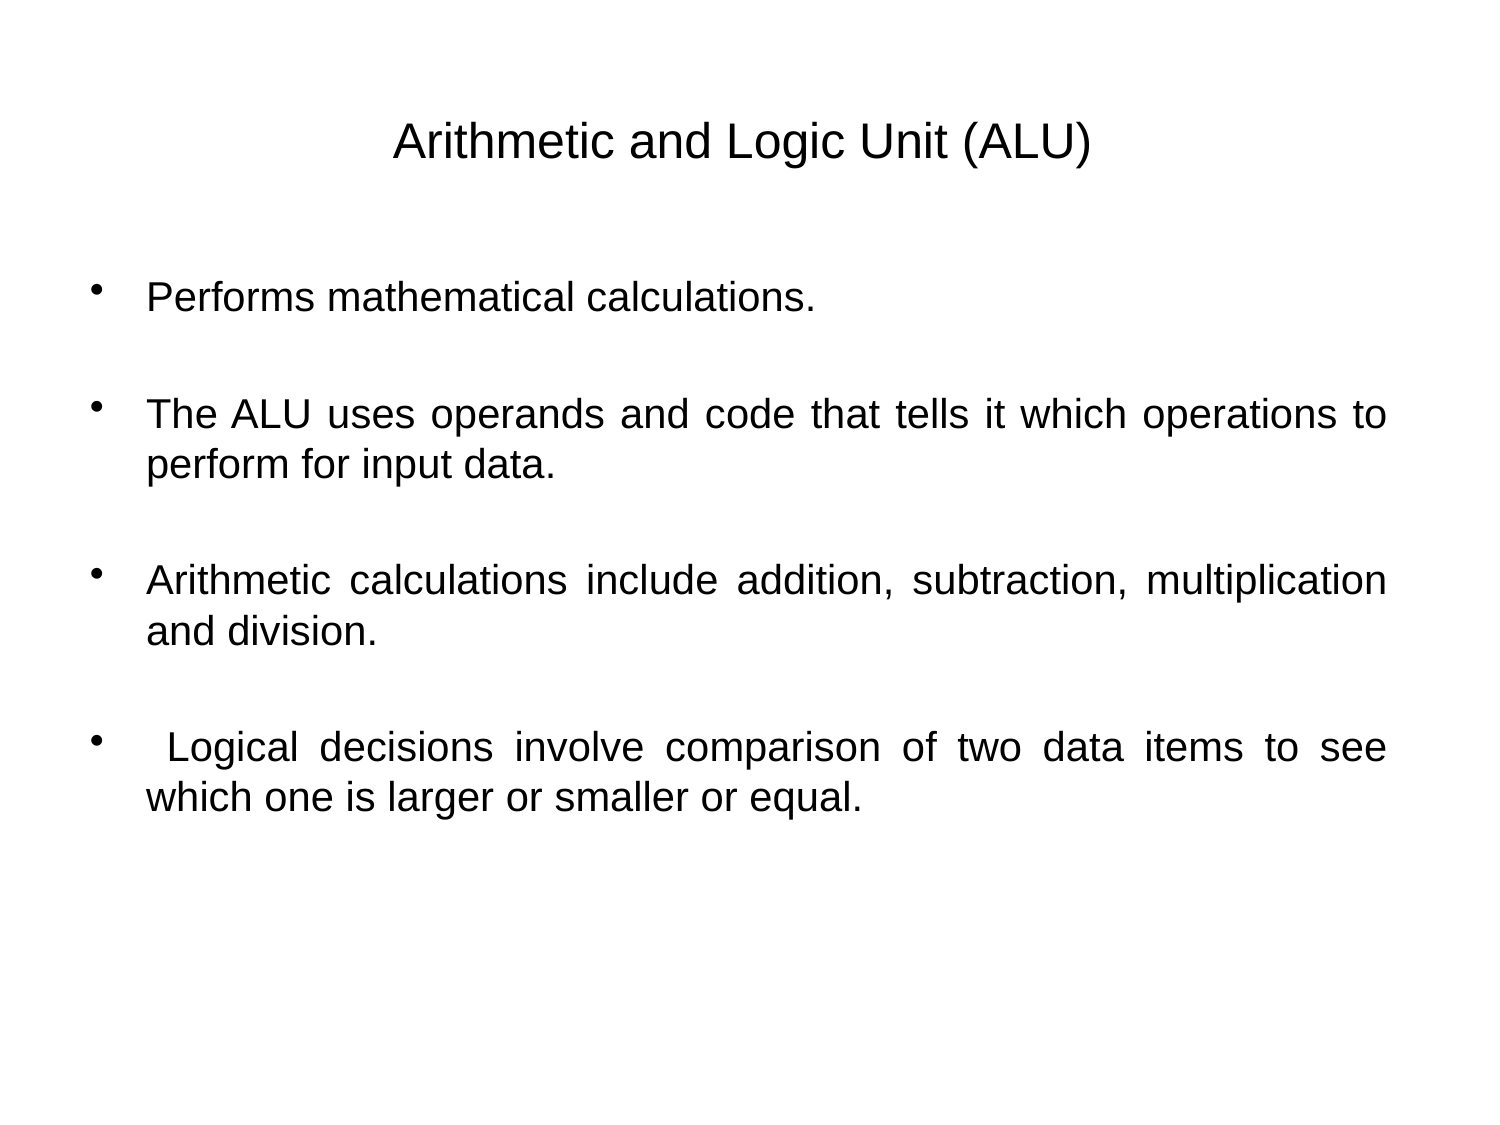

# Arithmetic and Logic Unit (ALU)
Performs mathematical calculations.

The ALU uses operands and code that tells it which operations to perform for input data.

Arithmetic calculations include addition, subtraction, multiplication and division.

 Logical decisions involve comparison of two data items to see which one is larger or smaller or equal.